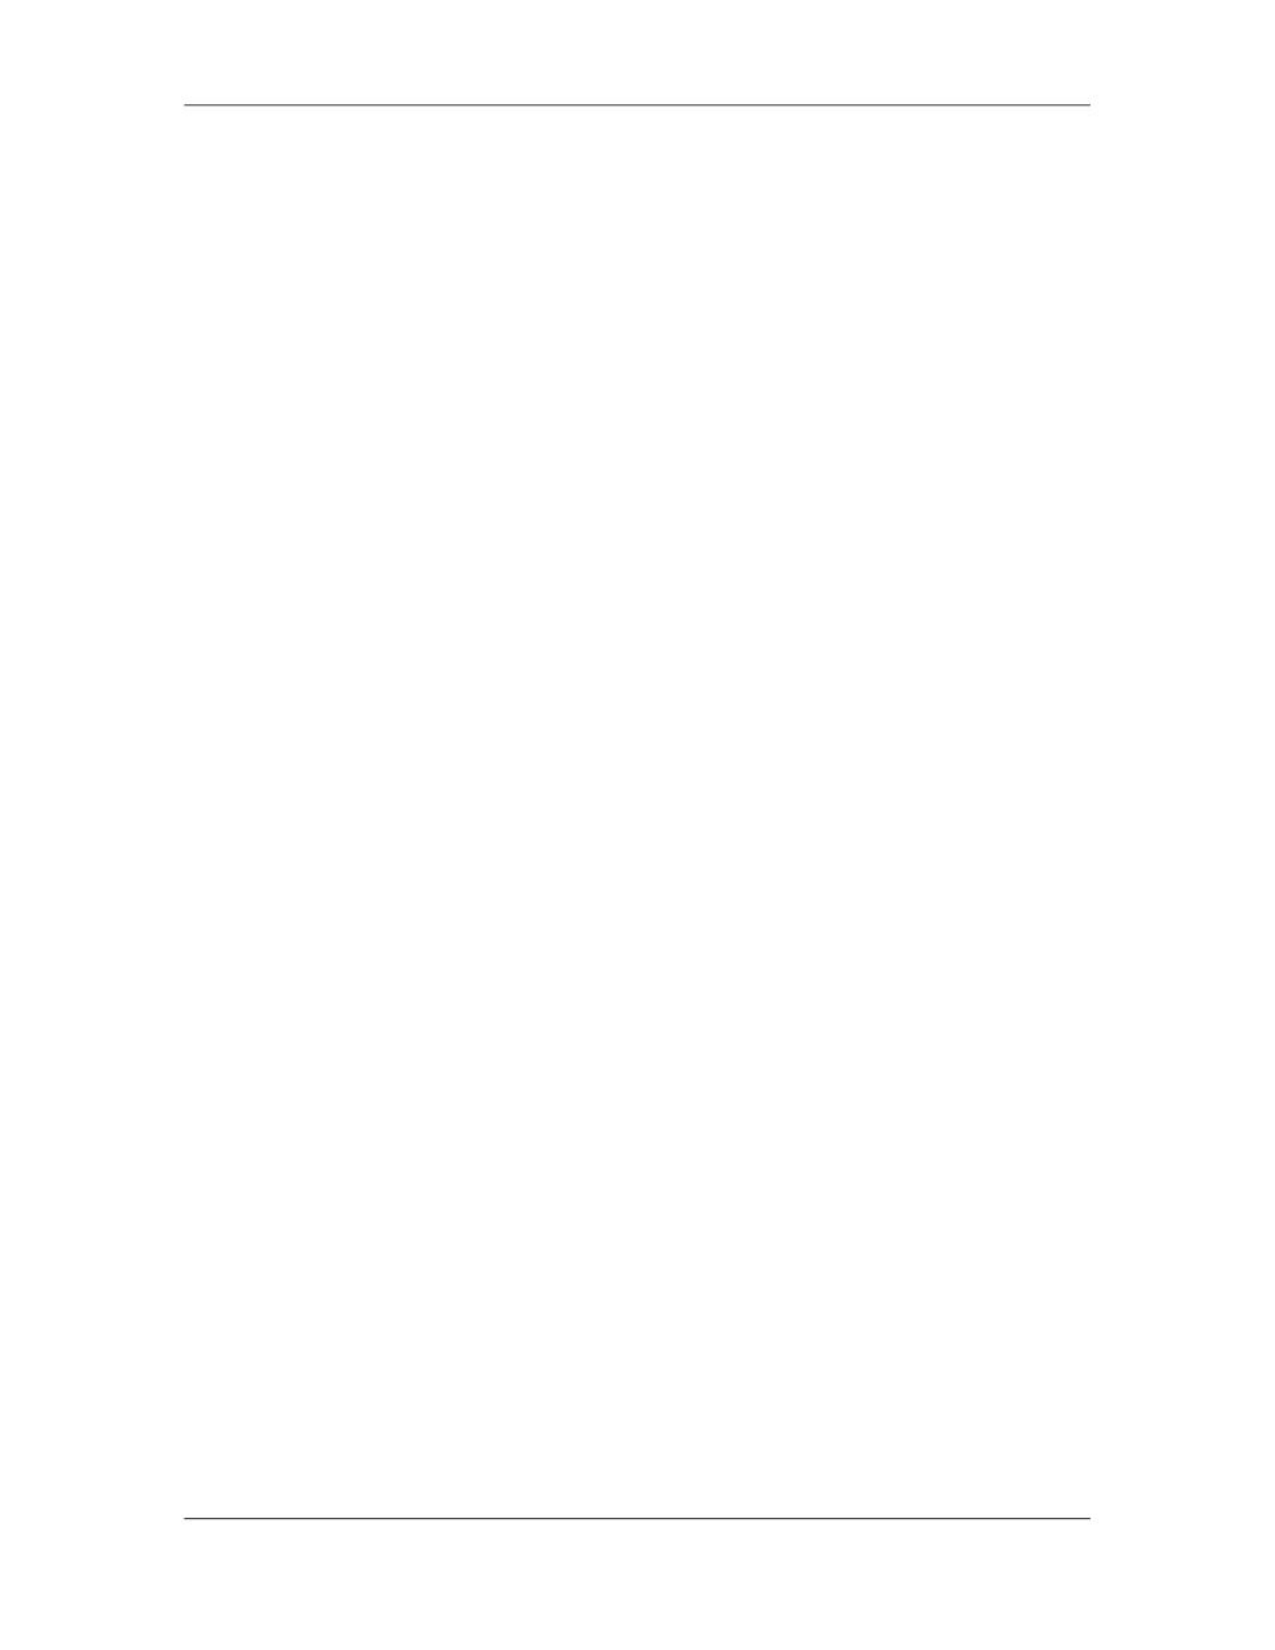

Software Project Management (CS615)

																																																																																																																								The operator training focuses on the support functions of the system. The

																																																																																																																								support functions include granting user access, granting file access, recovering
																																																																																																																								damaged files, installing new devices and software, and making backups.

																																																																																																																								Therefore, the operators' training focuses on two function areas. First, the
																																																																																																																								operators learn to run the system, and second they learn to support the users.

																																																																																																																								Another important approach to training is documentation. Documentation can

																																																																																																																								be in the form of user manuals and guides. The use of documentation in
																																																																																																																								training will depend on the target audience. Therefore, you need to ensure that

																																																																																																																								your development team does not neglect training and documentation. This
																																																																																																																								should be planned and tracked from the project start as soon as the

																																																																																																																								requirements analysis is complete. You also need to ensure that training and
																																																																																																																								documentation for users and operators is updated periodically.

																																																																																														iii.															Data Migration

																																																																																																																								At times, the user might want to transfer data from the old system to the new
																																																																																																																								system during implementation. The implementation team migrates data from

																																																																																																																								the old system to the new system. This task can be automated by using scripts
																																																																																																																								and tools. Data migration is an important activity. As a project manager, you

																																																																																																																								need to ensure that all data is successfully migrated. At times, data migration
																																																																																																																								involves a large amount of data from heterogeneous sources. This entails lot

																																																																																																																								of work, which might be beyond the handling capacity of the implementation
																																																																																																																								team. Typically, in such situations, data migration activity is subcontracted to

																																																																																																																								an external agency. If the data is in the form of documents, data entry
																																																																																																																								operators could also be hired. Although the activity is subcontracted, as a

																																																																																																																								project manager, you need to plan and monitor its progress continuously.

																																																																																														iv.															Installation and Configuration
																																																																																																																								To make the system available to end users, the implementation team needs to

																																																																																																																								install and configure the system. This involves making the system run and
																																																																																																																								prepare it for actual work. The implementation team does this by deploying

																																																																																																																								the system on user machines. During installation, the files, components, and
																																																																																																																								executables are copied to the user machine.

																																																																																																																								Configuration is the act of making necessary changes in the system

																																																																																																																								parameters that are specific for target users. This activity is performed along
																																																																																																																								with installation. Installation and configuration activity can be automated by

																																																																																																																								using many tools. You can perform installation and configuration at multiple
																																																																																																																								locations by using tools. These tools create installable disks that can be used

																																																																																																																								to install and configure. This enhances the productivity of the implementation
																																																																																																																								team to a great extent.

																																																																																																																								At times, the project manager might need to outsource the installation activity.

																																																																																																																								Then great care needs to be taken to ensure that correct versions are installed.
																																																																																																																								At times, Web-based automatic installation facilities are used to simplify the

																																																																																																																								process further. At times, the implementation team might need to install the

																																																																																						                                                                                                                                 409

																																																																																																																																																																																						© Copyright Virtual University of Pakistan